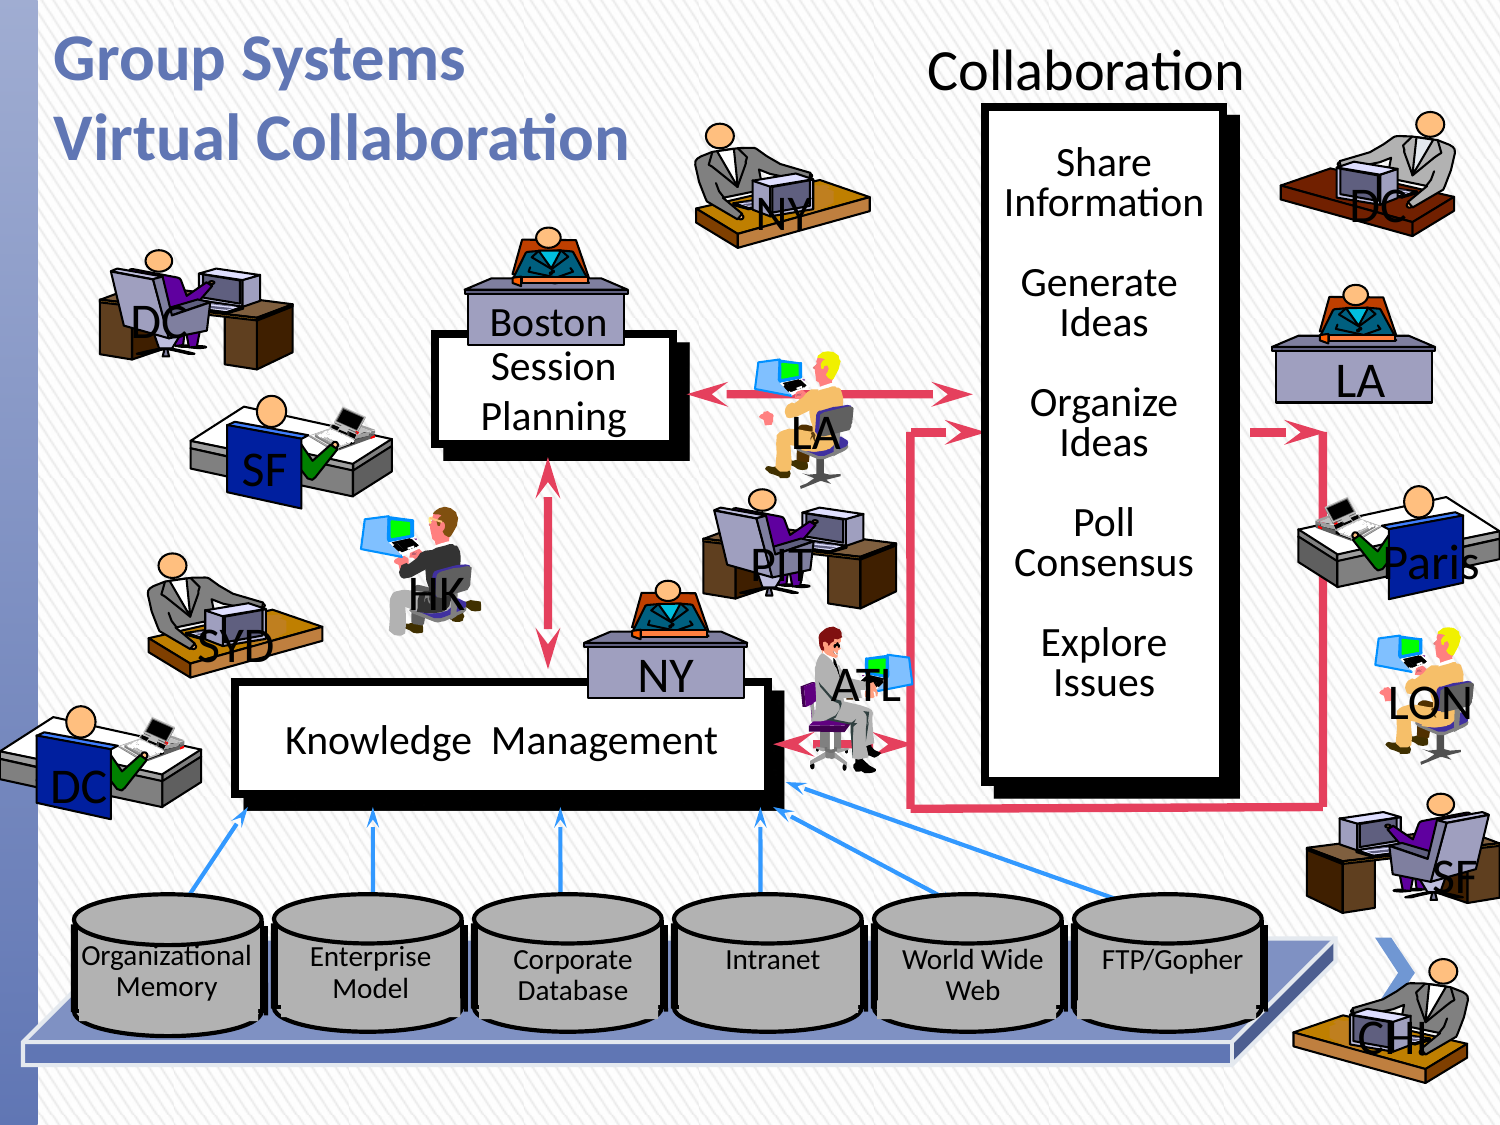

Group Systems
Virtual Collaboration
Collaboration
Share
Information

Generate
Ideas

Organize
Ideas

Poll
Consensus

Explore
Issues

Session
Planning

Knowledge  Management

Organizational
Memory

Enterprise
Model

Corporate
Database

Intranet

World Wide
Web

FTP/Gopher

DC
NY

DC

Boston
LA

LA

SF

Paris
PIT
HK

SYD

NY
ATL
LON

DC

SF

CHI